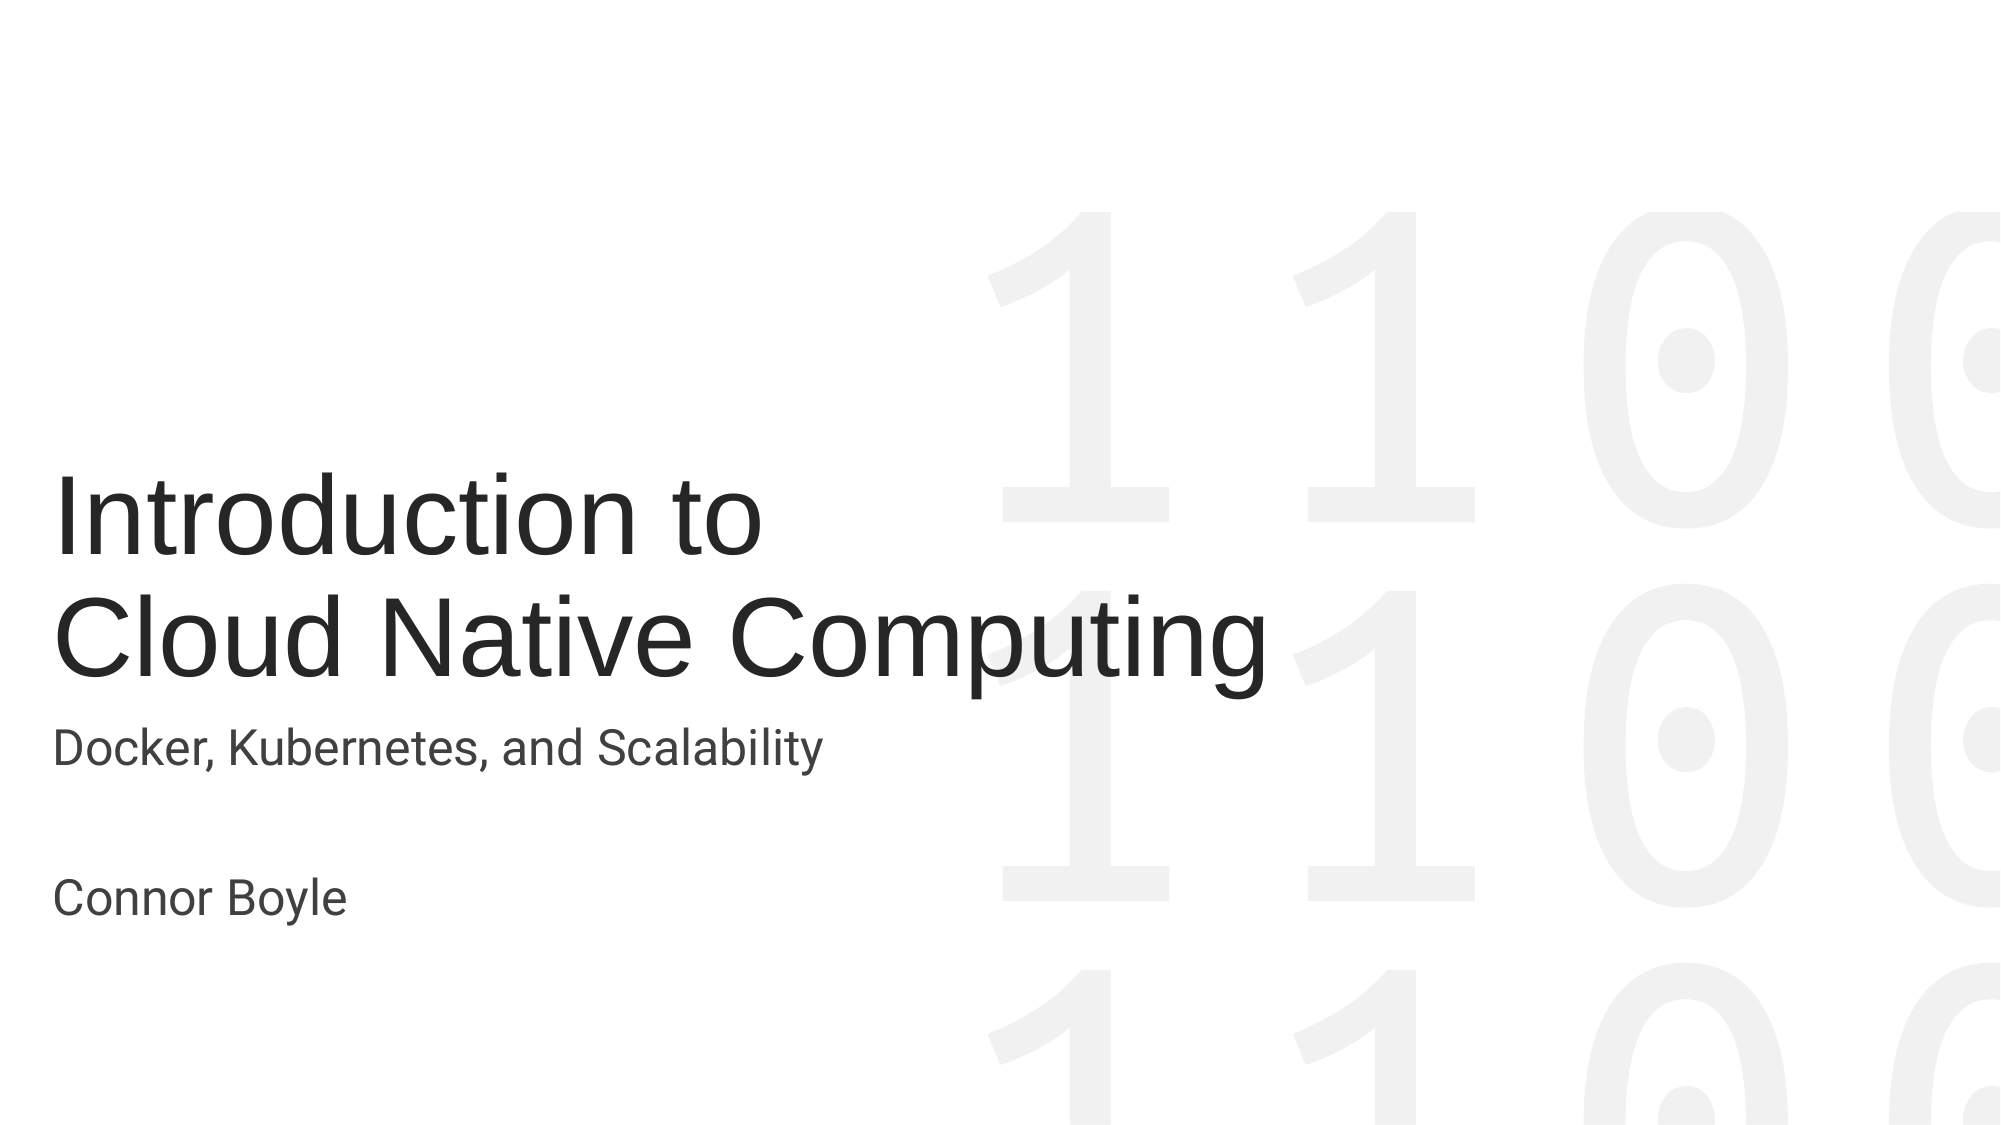

# Introduction to Cloud Native Computing
Docker, Kubernetes, and Scalability

Connor Boyle